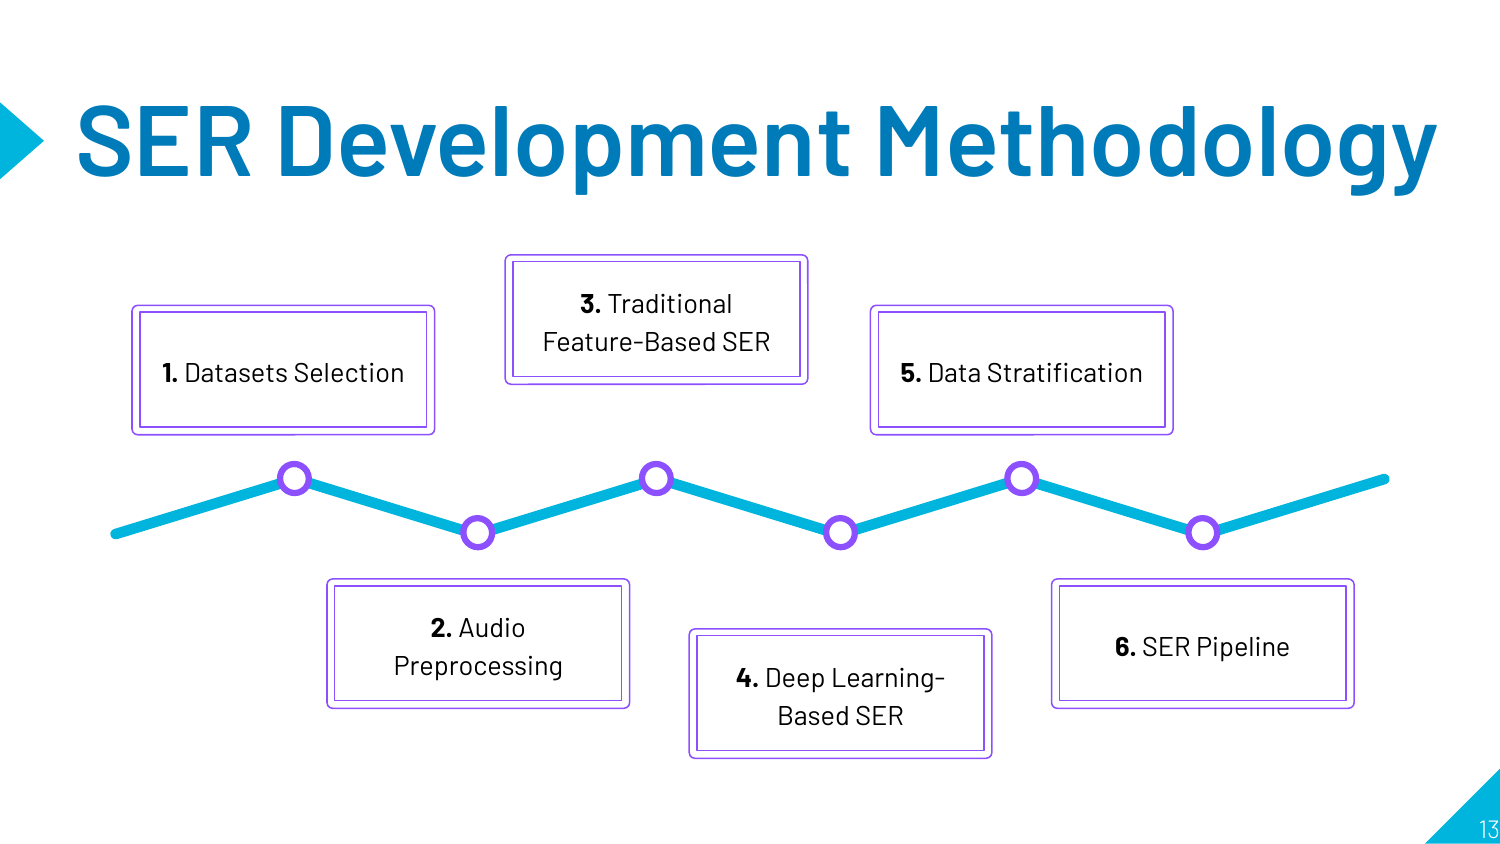

# SER Development Methodology

3. Traditional Feature-Based SER

1. Datasets Selection
5. Data Stratification

2. Audio Preprocessing
6. SER Pipeline

4. Deep Learning-Based SER
13